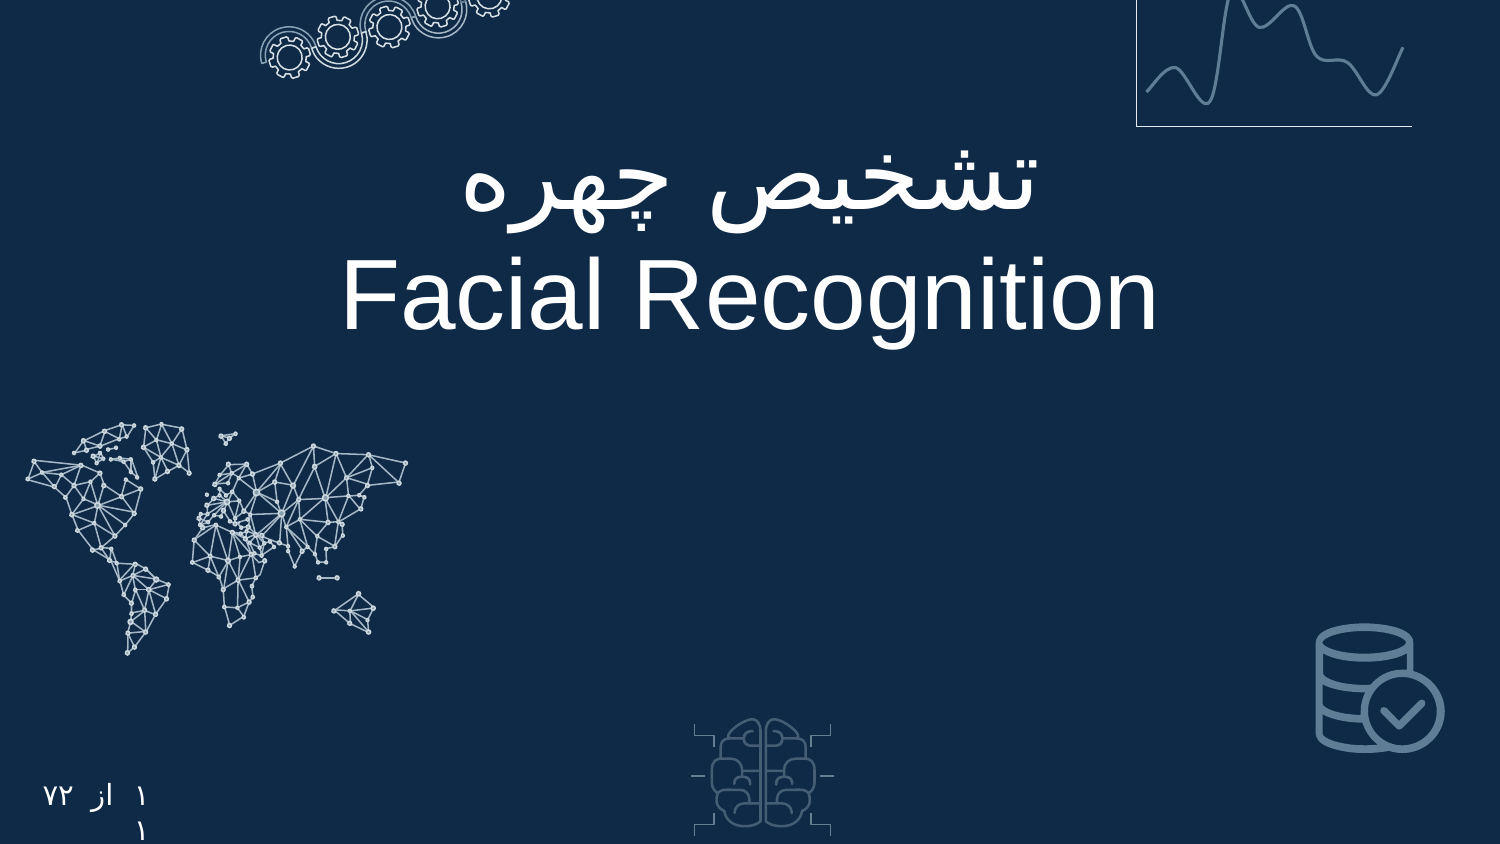

تشخیص چهره
Facial Recognition
۷۲
از
۱۱